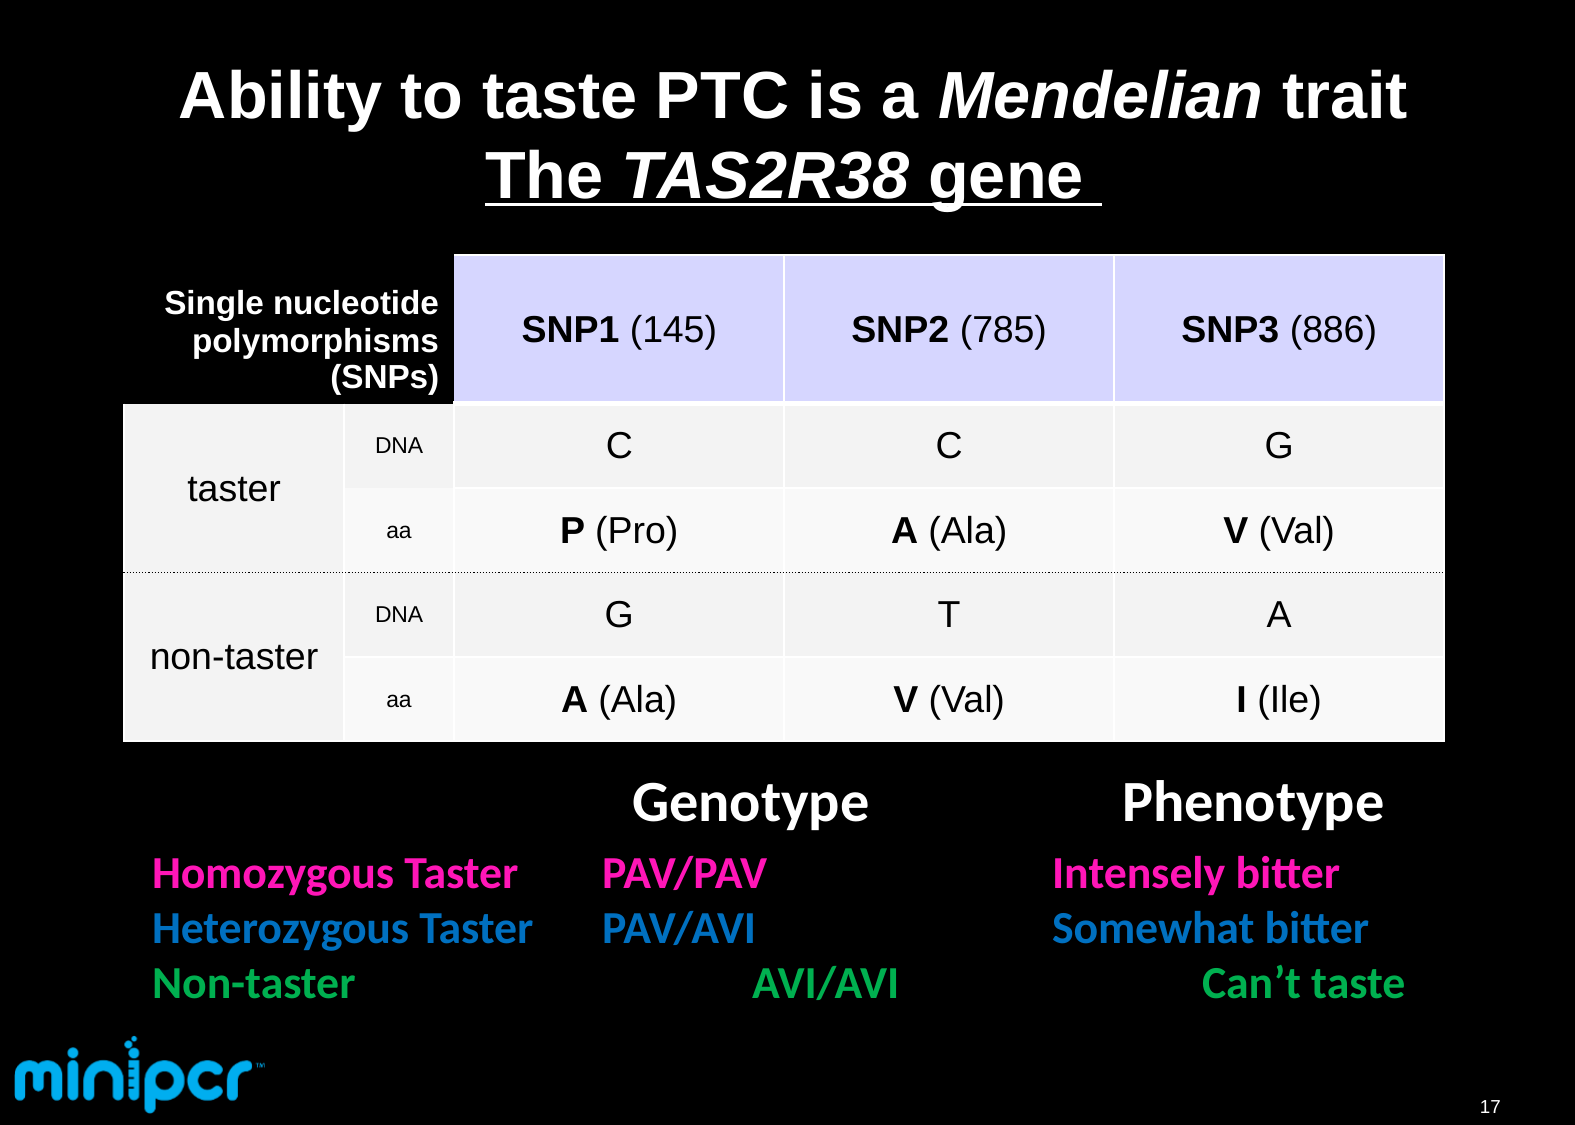

Ability to taste PTC is a Mendelian trait
The TAS2R38 gene
| Single nucleotide polymorphisms (SNPs) |  | SNP1 (145) | SNP2 (785) | SNP3 (886) |
| --- | --- | --- | --- | --- |
| taster | DNA | C | C | G |
|  | aa | P (Pro) | A (Ala) | V (Val) |
| non-taster | DNA | G | T | A |
|  | aa | A (Ala) | V (Val) | I (Ile) |
Genotype  	  	   Phenotype

Homozygous Taster 	PAV/PAV		Intensely bitter
Heterozygous Taster	PAV/AVI		Somewhat bitter
Non-taster 	 		AVI/AVI	 		Can’t taste